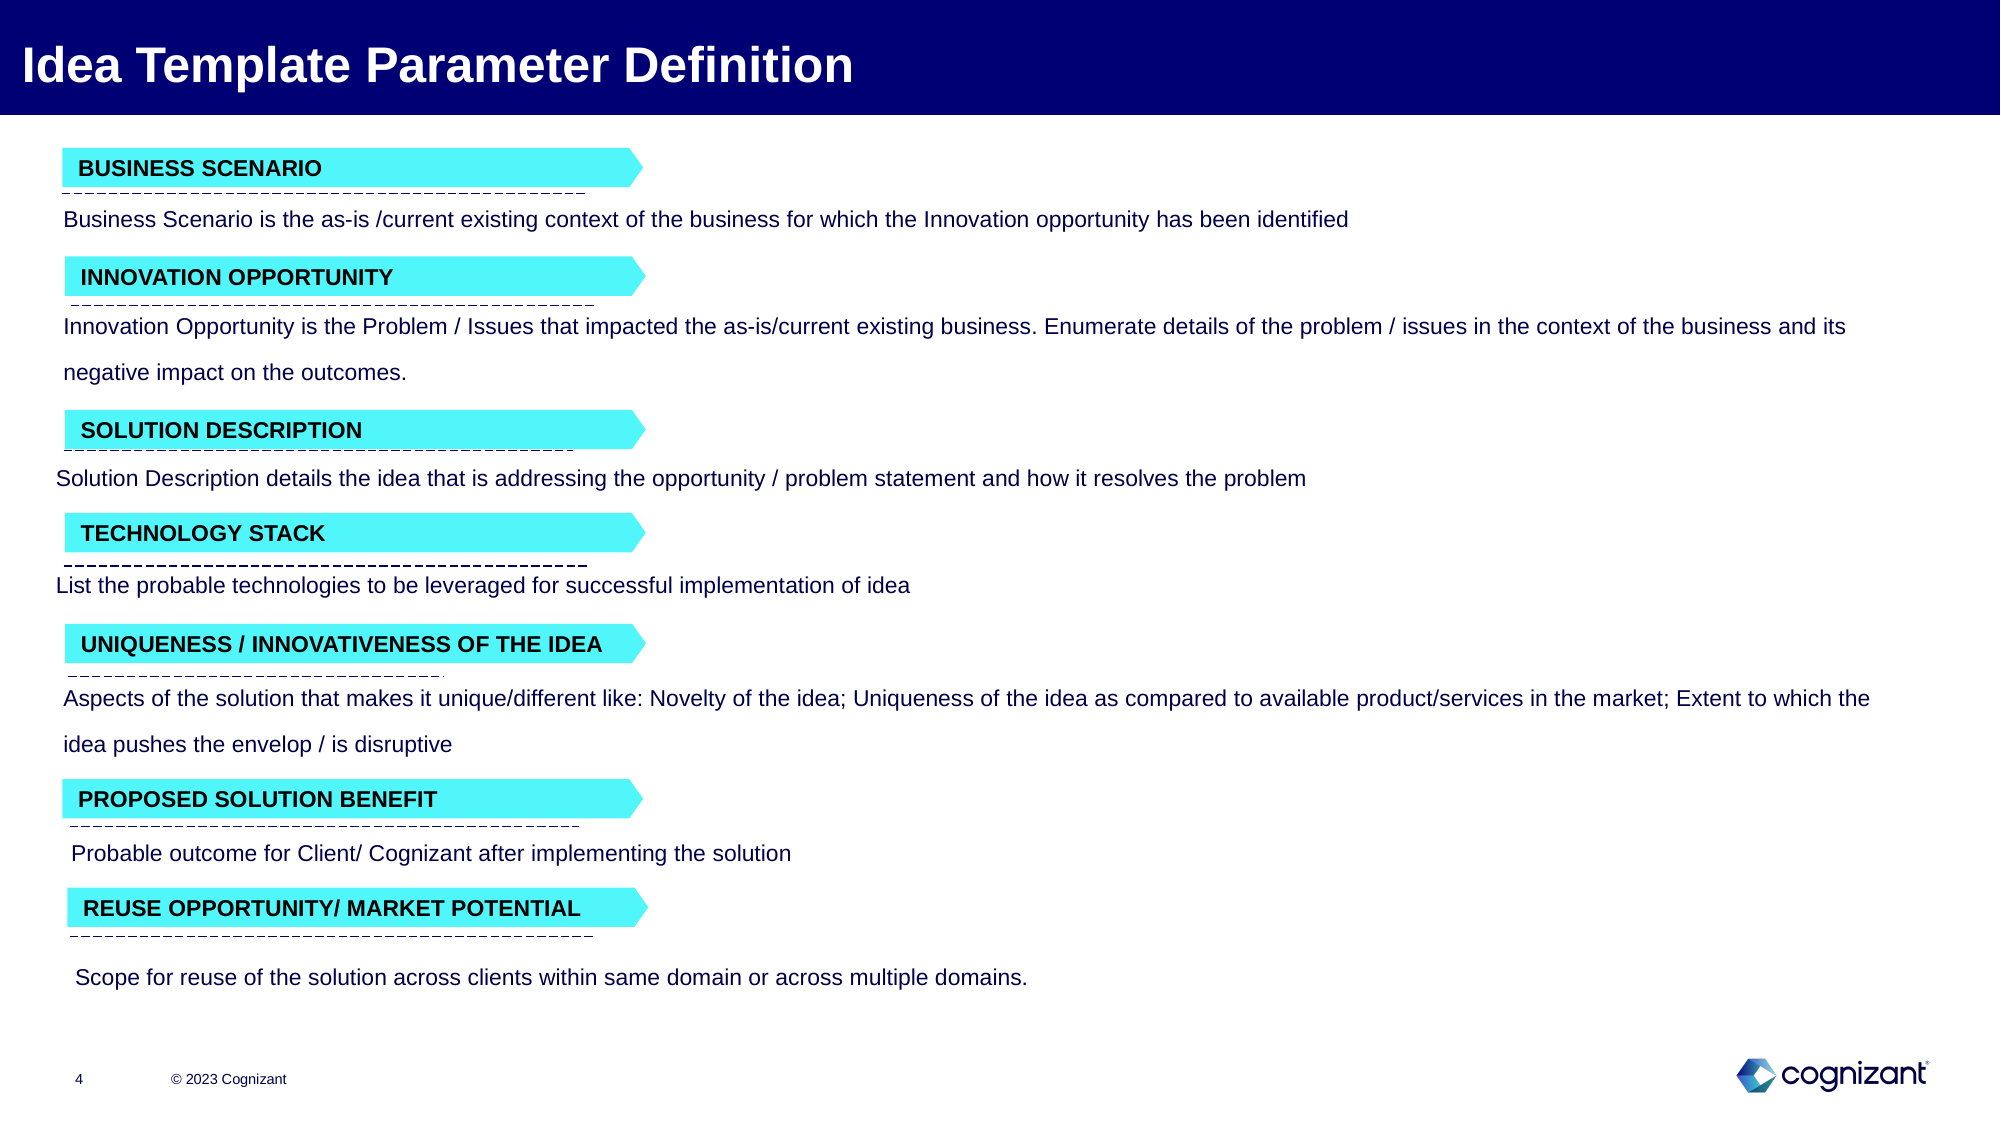

# Idea Template Parameter Definition

BUSINESS SCENARIO
Business Scenario is the as-is /current existing context of the business for which the Innovation opportunity has been identified
INNOVATION OPPORTUNITY
Innovation Opportunity is the Problem / Issues that impacted the as-is/current existing business. Enumerate details of the problem / issues in the context of the business and its negative impact on the outcomes.
SOLUTION DESCRIPTION
Solution Description details the idea that is addressing the opportunity / problem statement and how it resolves the problem
TECHNOLOGY STACK
List the probable technologies to be leveraged for successful implementation of idea
UNIQUENESS / INNOVATIVENESS OF THE IDEA
Aspects of the solution that makes it unique/different like: Novelty of the idea; Uniqueness of the idea as compared to available product/services in the market; Extent to which the idea pushes the envelop / is disruptive

PROPOSED SOLUTION BENEFIT
Probable outcome for Client/ Cognizant after implementing the solution

REUSE OPPORTUNITY/ MARKET POTENTIAL
Scope for reuse of the solution across clients within same domain or across multiple domains.
© 2023 Cognizant
4